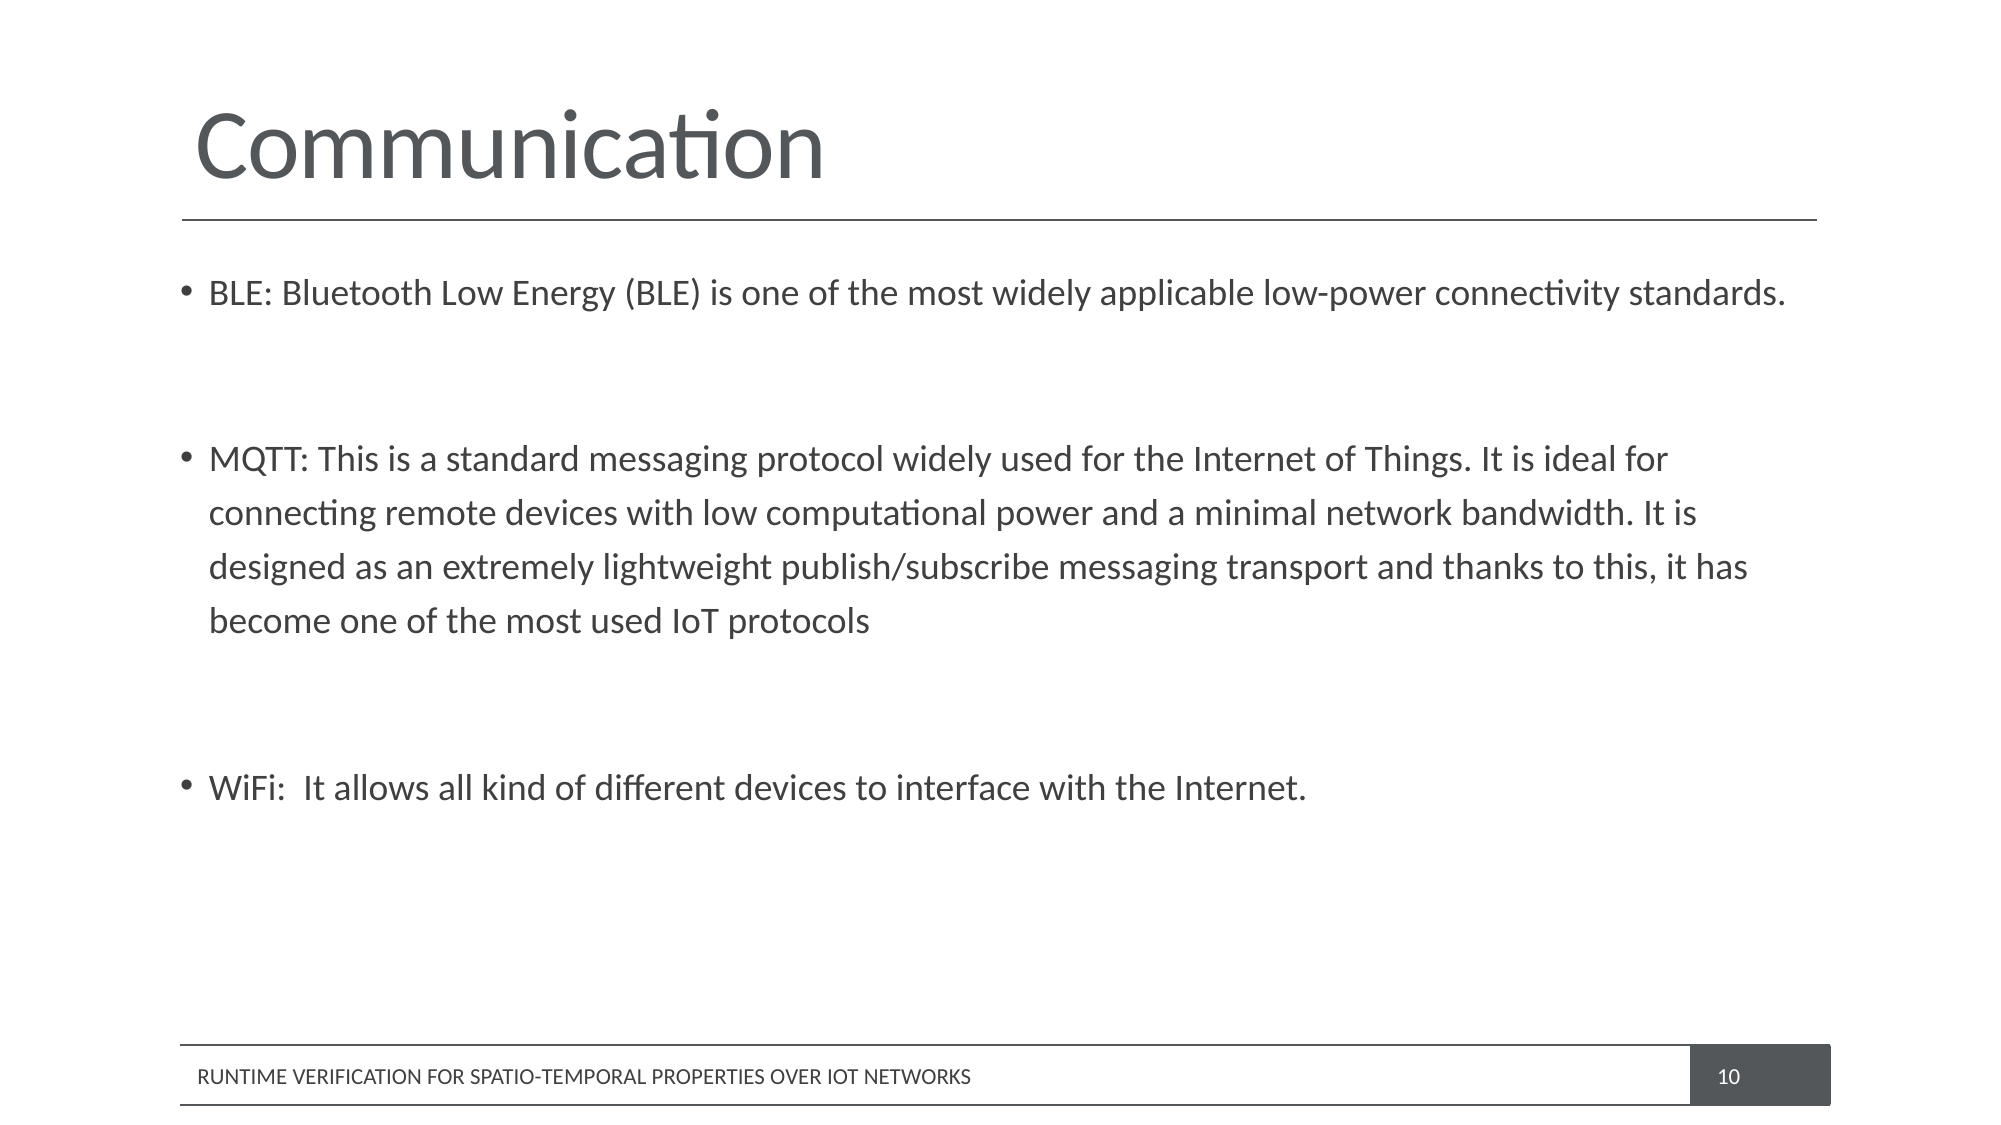

# Communication
BLE: Bluetooth Low Energy (BLE) is one of the most widely applicable low-power connectivity standards.

MQTT: This is a standard messaging protocol widely used for the Internet of Things. It is ideal for connecting remote devices with low computational power and a minimal network bandwidth. It is designed as an extremely lightweight publish/subscribe messaging transport and thanks to this, it has become one of the most used IoT protocols

WiFi:  It allows all kind of different devices to interface with the Internet.
RUNTIME VERIFICATION FOR SPATIO-TEMPORAL PROPERTIES OVER IOT NETWORKS
10